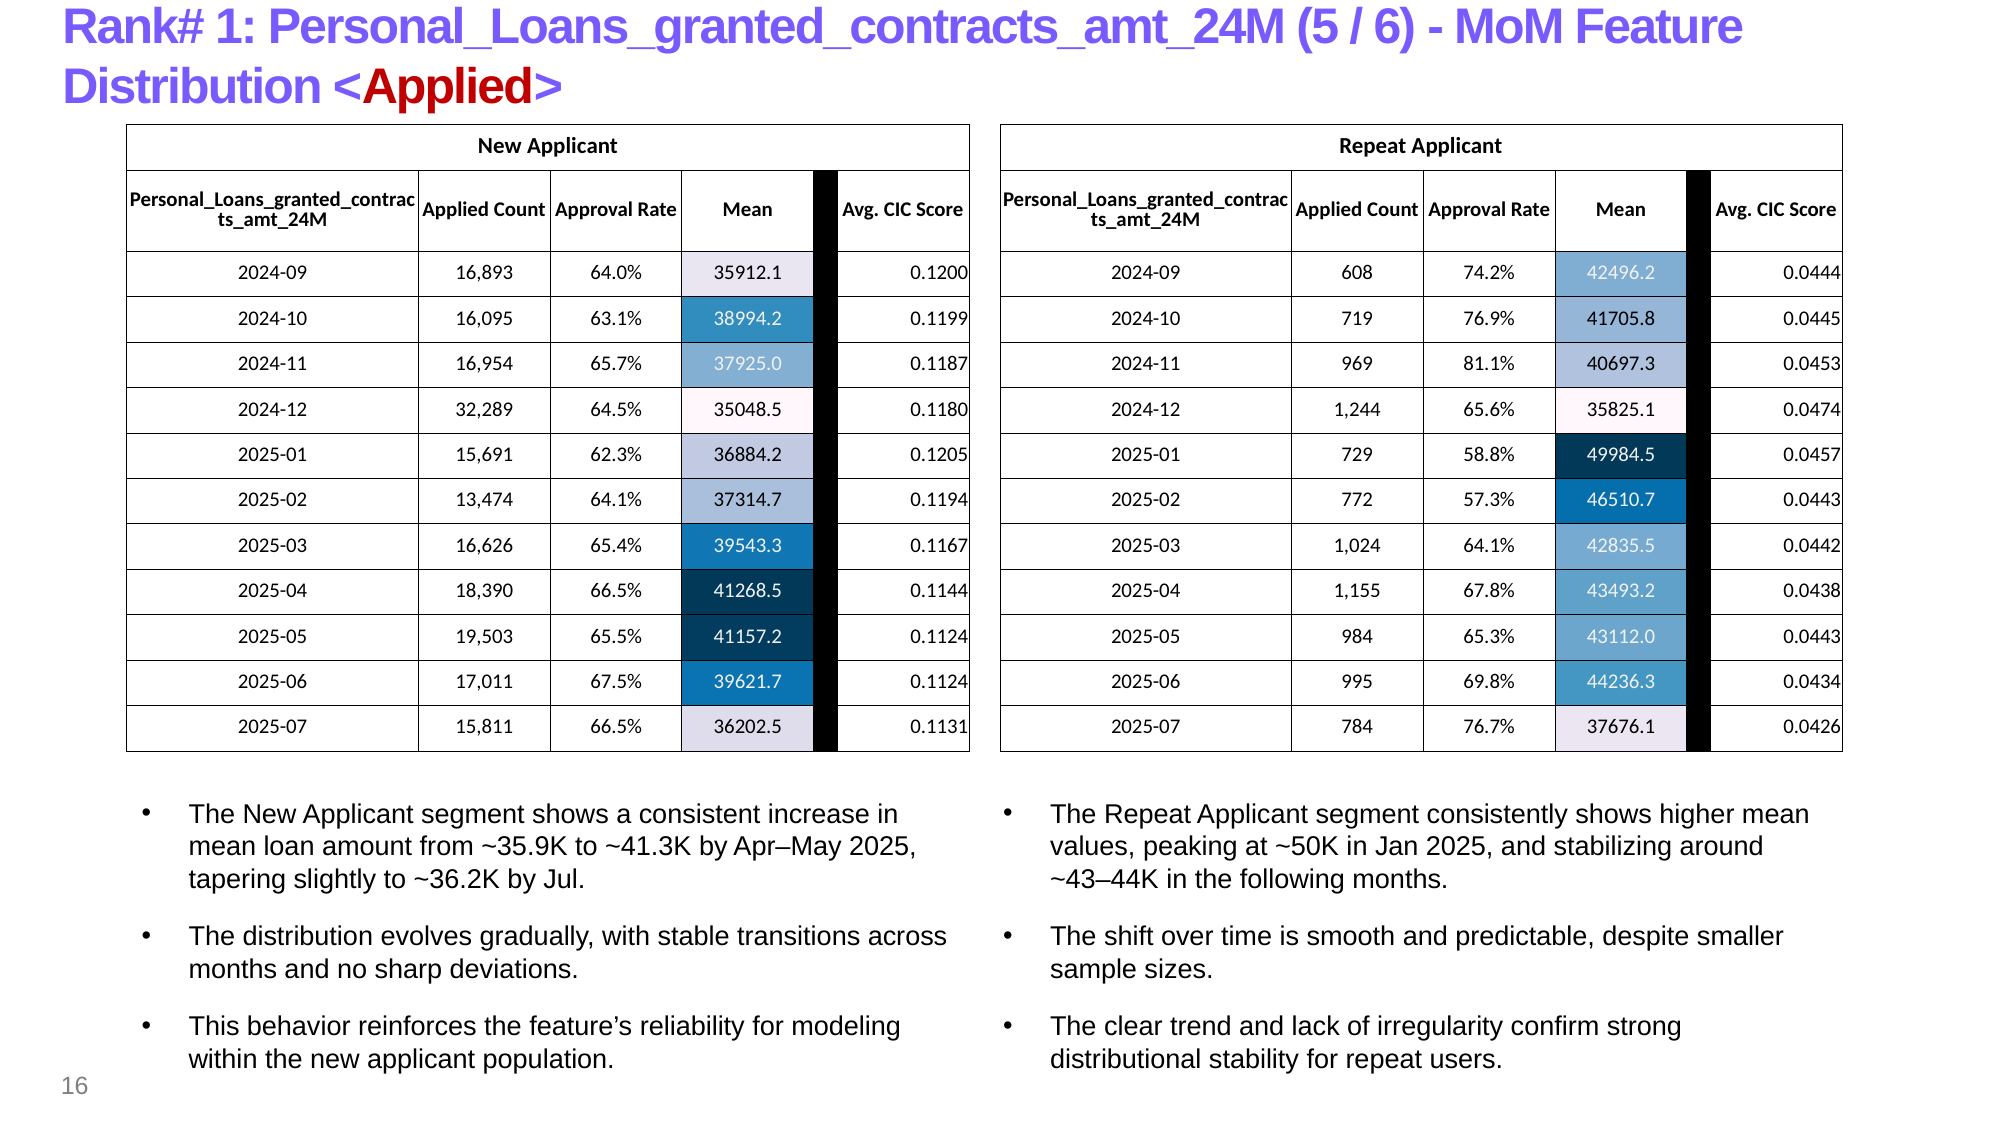

# Rank# 1: Personal_Loans_granted_contracts_amt_24M (5 / 6) - MoM Feature Distribution <Applied>​

| New Applicant |  |  |  |  |  |
| --- | --- | --- | --- | --- | --- |
| Personal\_Loans\_granted\_contracts\_amt\_24M | Applied Count | Approval Rate | Mean |  | Avg. CIC Score |
| 2024-09 | 16,893 | 64.0% | 35912.1 |  | 0.1200 |
| 2024-10 | 16,095 | 63.1% | 38994.2 |  | 0.1199 |
| 2024-11 | 16,954 | 65.7% | 37925.0 |  | 0.1187 |
| 2024-12 | 32,289 | 64.5% | 35048.5 |  | 0.1180 |
| 2025-01 | 15,691 | 62.3% | 36884.2 |  | 0.1205 |
| 2025-02 | 13,474 | 64.1% | 37314.7 |  | 0.1194 |
| 2025-03 | 16,626 | 65.4% | 39543.3 |  | 0.1167 |
| 2025-04 | 18,390 | 66.5% | 41268.5 |  | 0.1144 |
| 2025-05 | 19,503 | 65.5% | 41157.2 |  | 0.1124 |
| 2025-06 | 17,011 | 67.5% | 39621.7 |  | 0.1124 |
| 2025-07 | 15,811 | 66.5% | 36202.5 |  | 0.1131 |
| Repeat Applicant |  |  |  |  |  |
| --- | --- | --- | --- | --- | --- |
| Personal\_Loans\_granted\_contracts\_amt\_24M | Applied Count | Approval Rate | Mean |  | Avg. CIC Score |
| 2024-09 | 608 | 74.2% | 42496.2 |  | 0.0444 |
| 2024-10 | 719 | 76.9% | 41705.8 |  | 0.0445 |
| 2024-11 | 969 | 81.1% | 40697.3 |  | 0.0453 |
| 2024-12 | 1,244 | 65.6% | 35825.1 |  | 0.0474 |
| 2025-01 | 729 | 58.8% | 49984.5 |  | 0.0457 |
| 2025-02 | 772 | 57.3% | 46510.7 |  | 0.0443 |
| 2025-03 | 1,024 | 64.1% | 42835.5 |  | 0.0442 |
| 2025-04 | 1,155 | 67.8% | 43493.2 |  | 0.0438 |
| 2025-05 | 984 | 65.3% | 43112.0 |  | 0.0443 |
| 2025-06 | 995 | 69.8% | 44236.3 |  | 0.0434 |
| 2025-07 | 784 | 76.7% | 37676.1 |  | 0.0426 |
The Repeat Applicant segment consistently shows higher mean values, peaking at ~50K in Jan 2025, and stabilizing around ~43–44K in the following months.
The shift over time is smooth and predictable, despite smaller sample sizes.
The clear trend and lack of irregularity confirm strong distributional stability for repeat users.
The New Applicant segment shows a consistent increase in mean loan amount from ~35.9K to ~41.3K by Apr–May 2025, tapering slightly to ~36.2K by Jul.
The distribution evolves gradually, with stable transitions across months and no sharp deviations.
This behavior reinforces the feature’s reliability for modeling within the new applicant population.
16